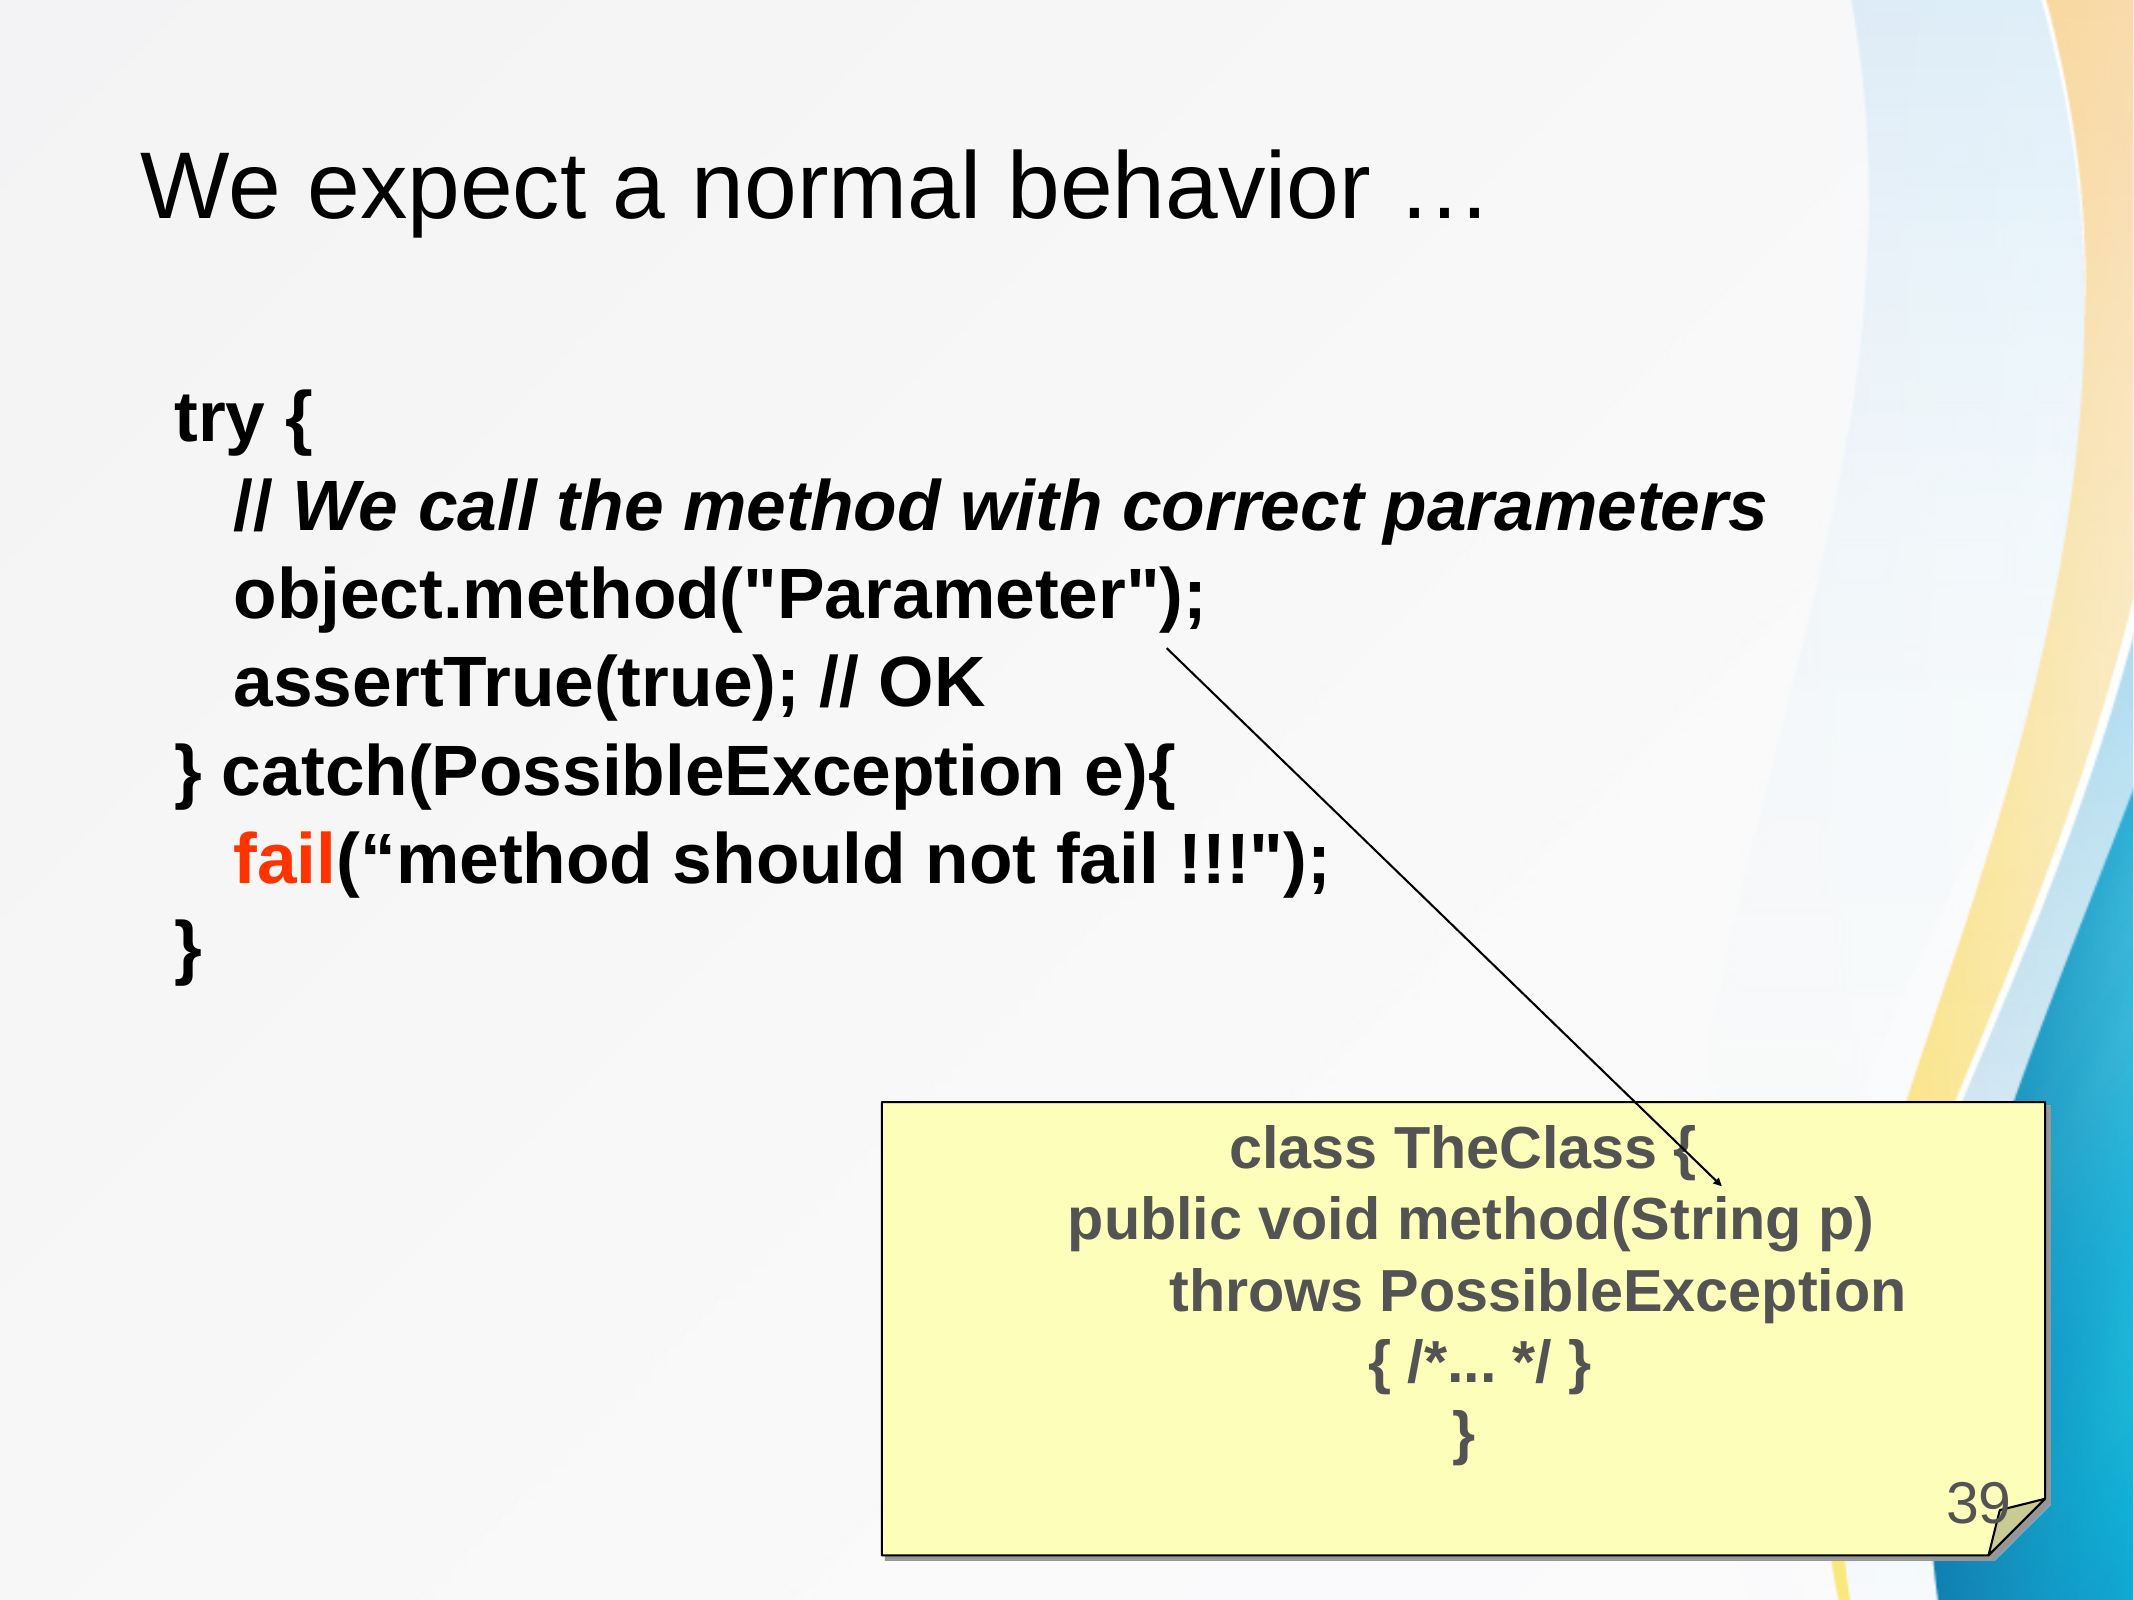

# We expect a normal behavior …
try {
   // We call the method with correct parameters
   object.method("Parameter");
   assertTrue(true); // OK
} catch(PossibleException e){
   fail(“method should not fail !!!");
}

class TheClass {
 public void method(String p)
	throws PossibleException
  { /*... */ }
}
39